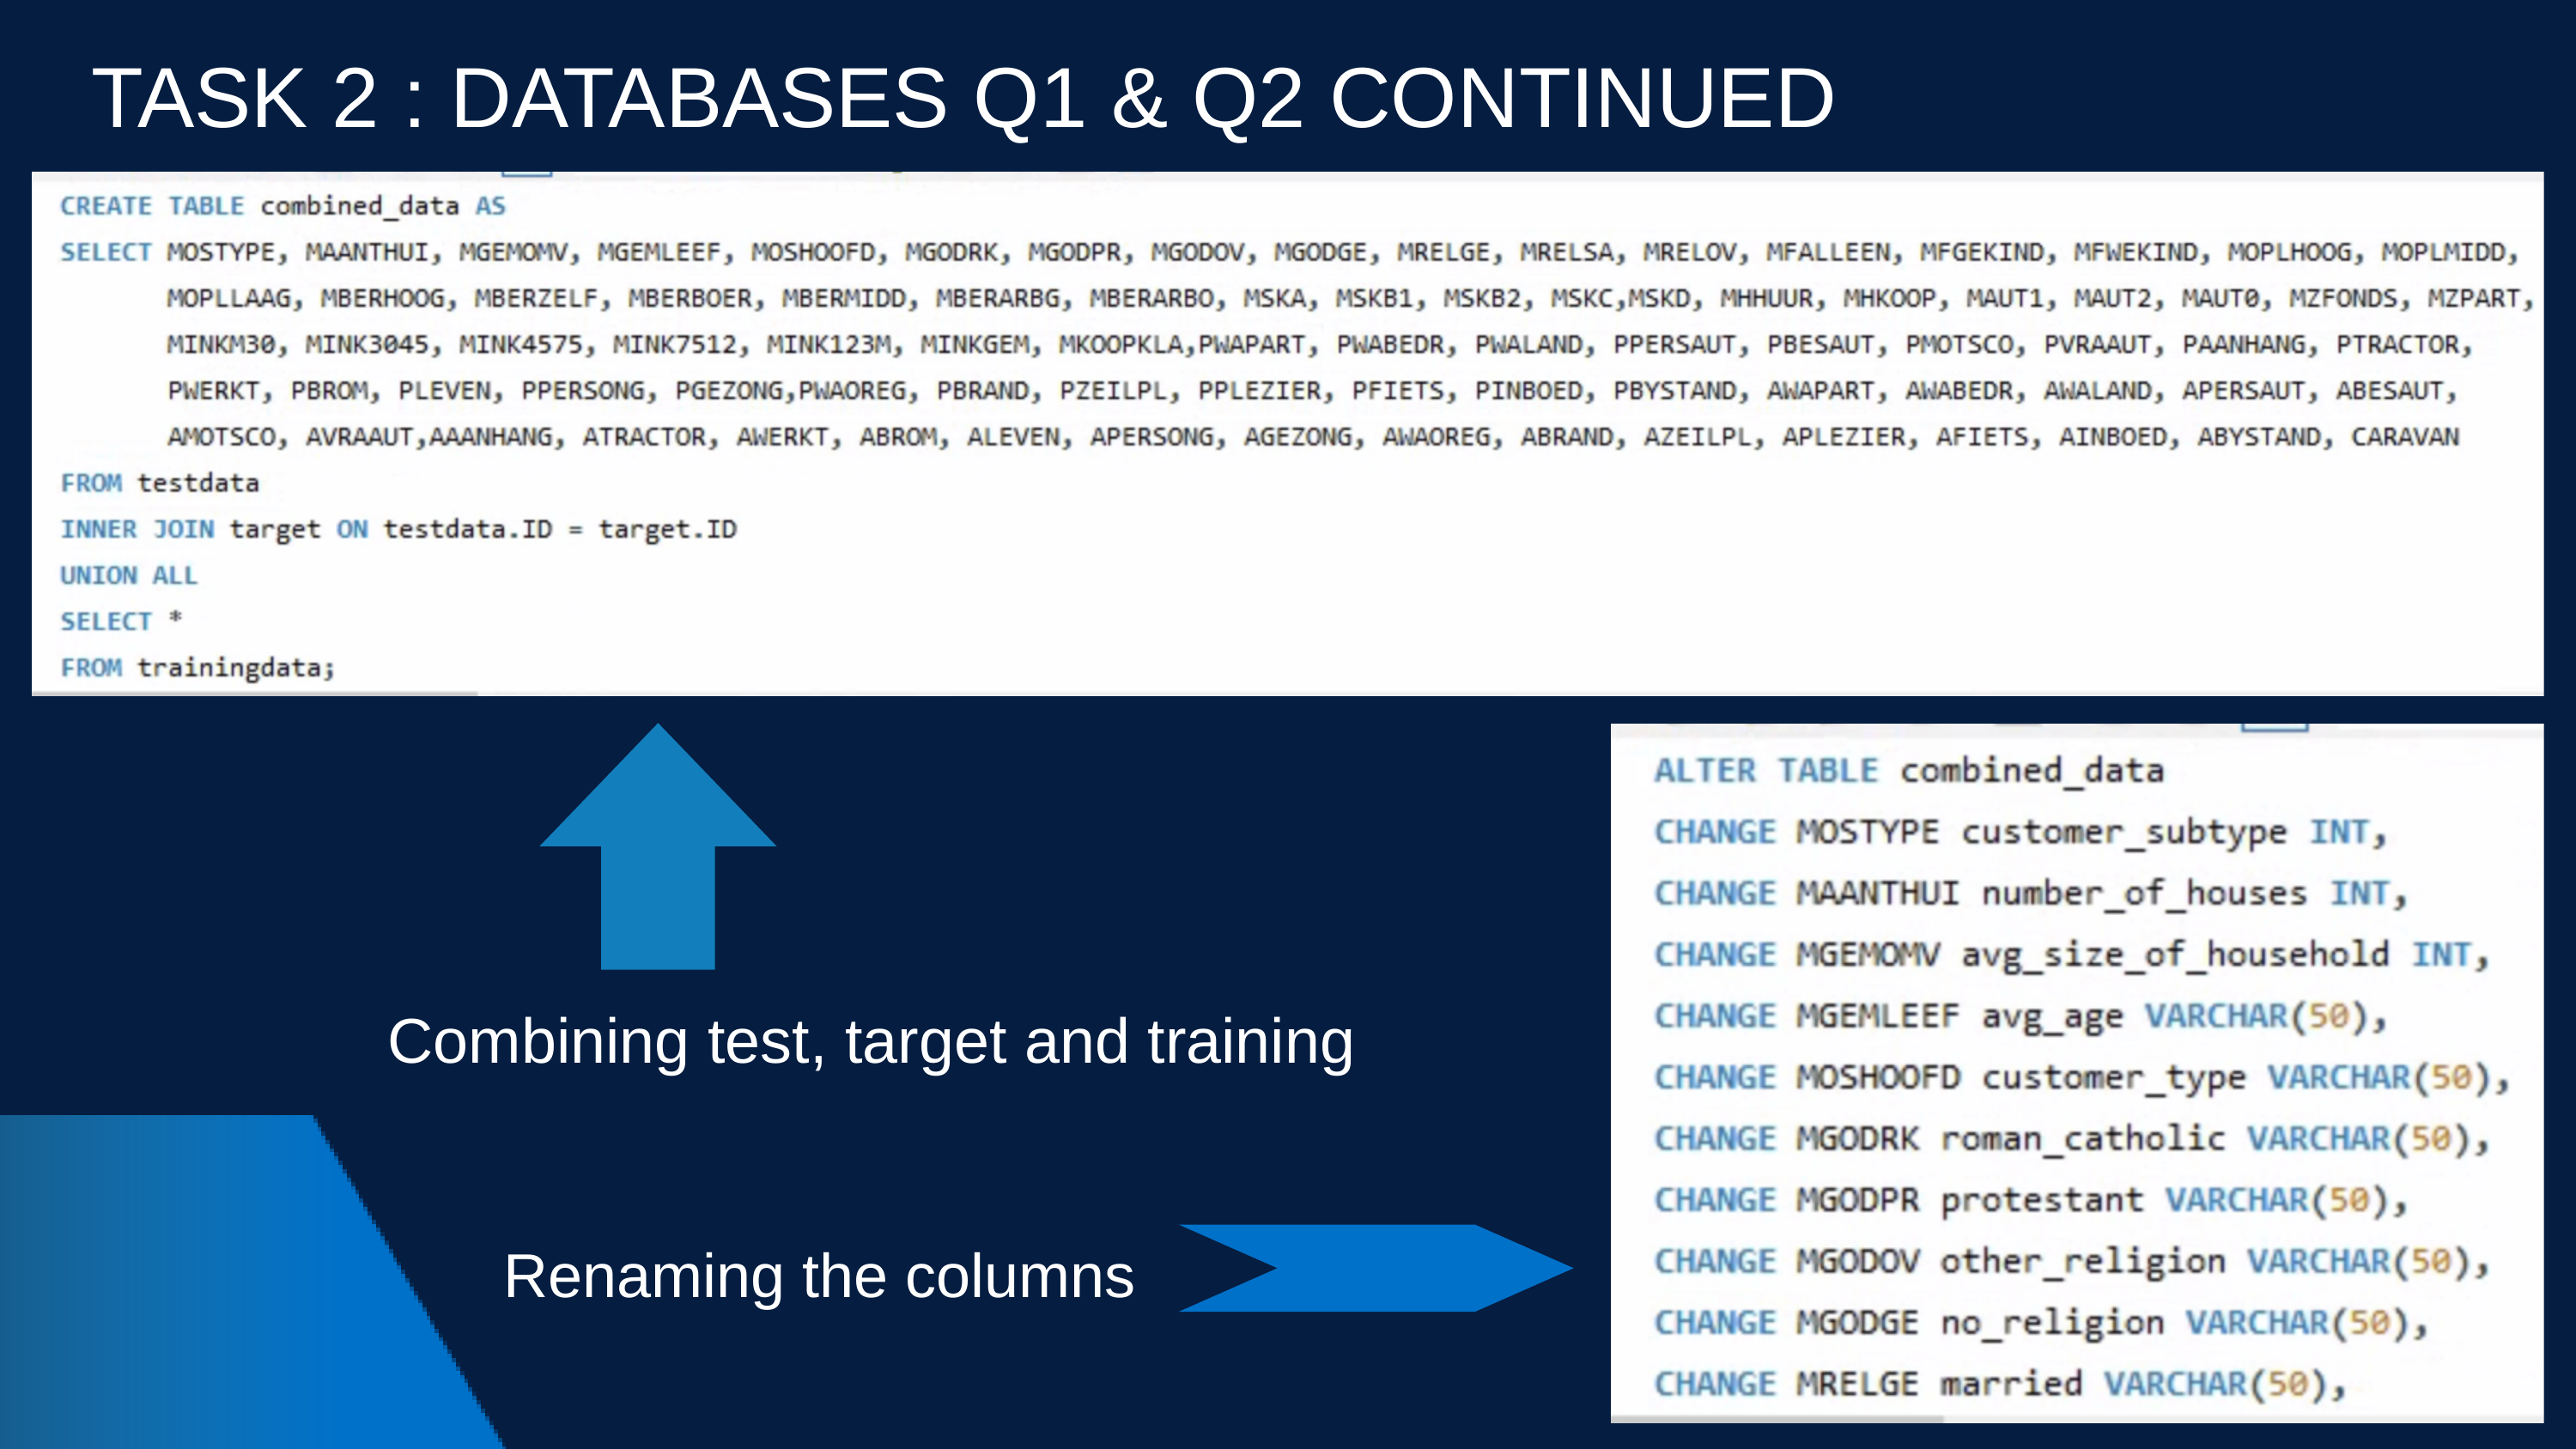

TASK 2 : DATABASES Q1 & Q2 CONTINUED

Combining test, target and training

Renaming the columns